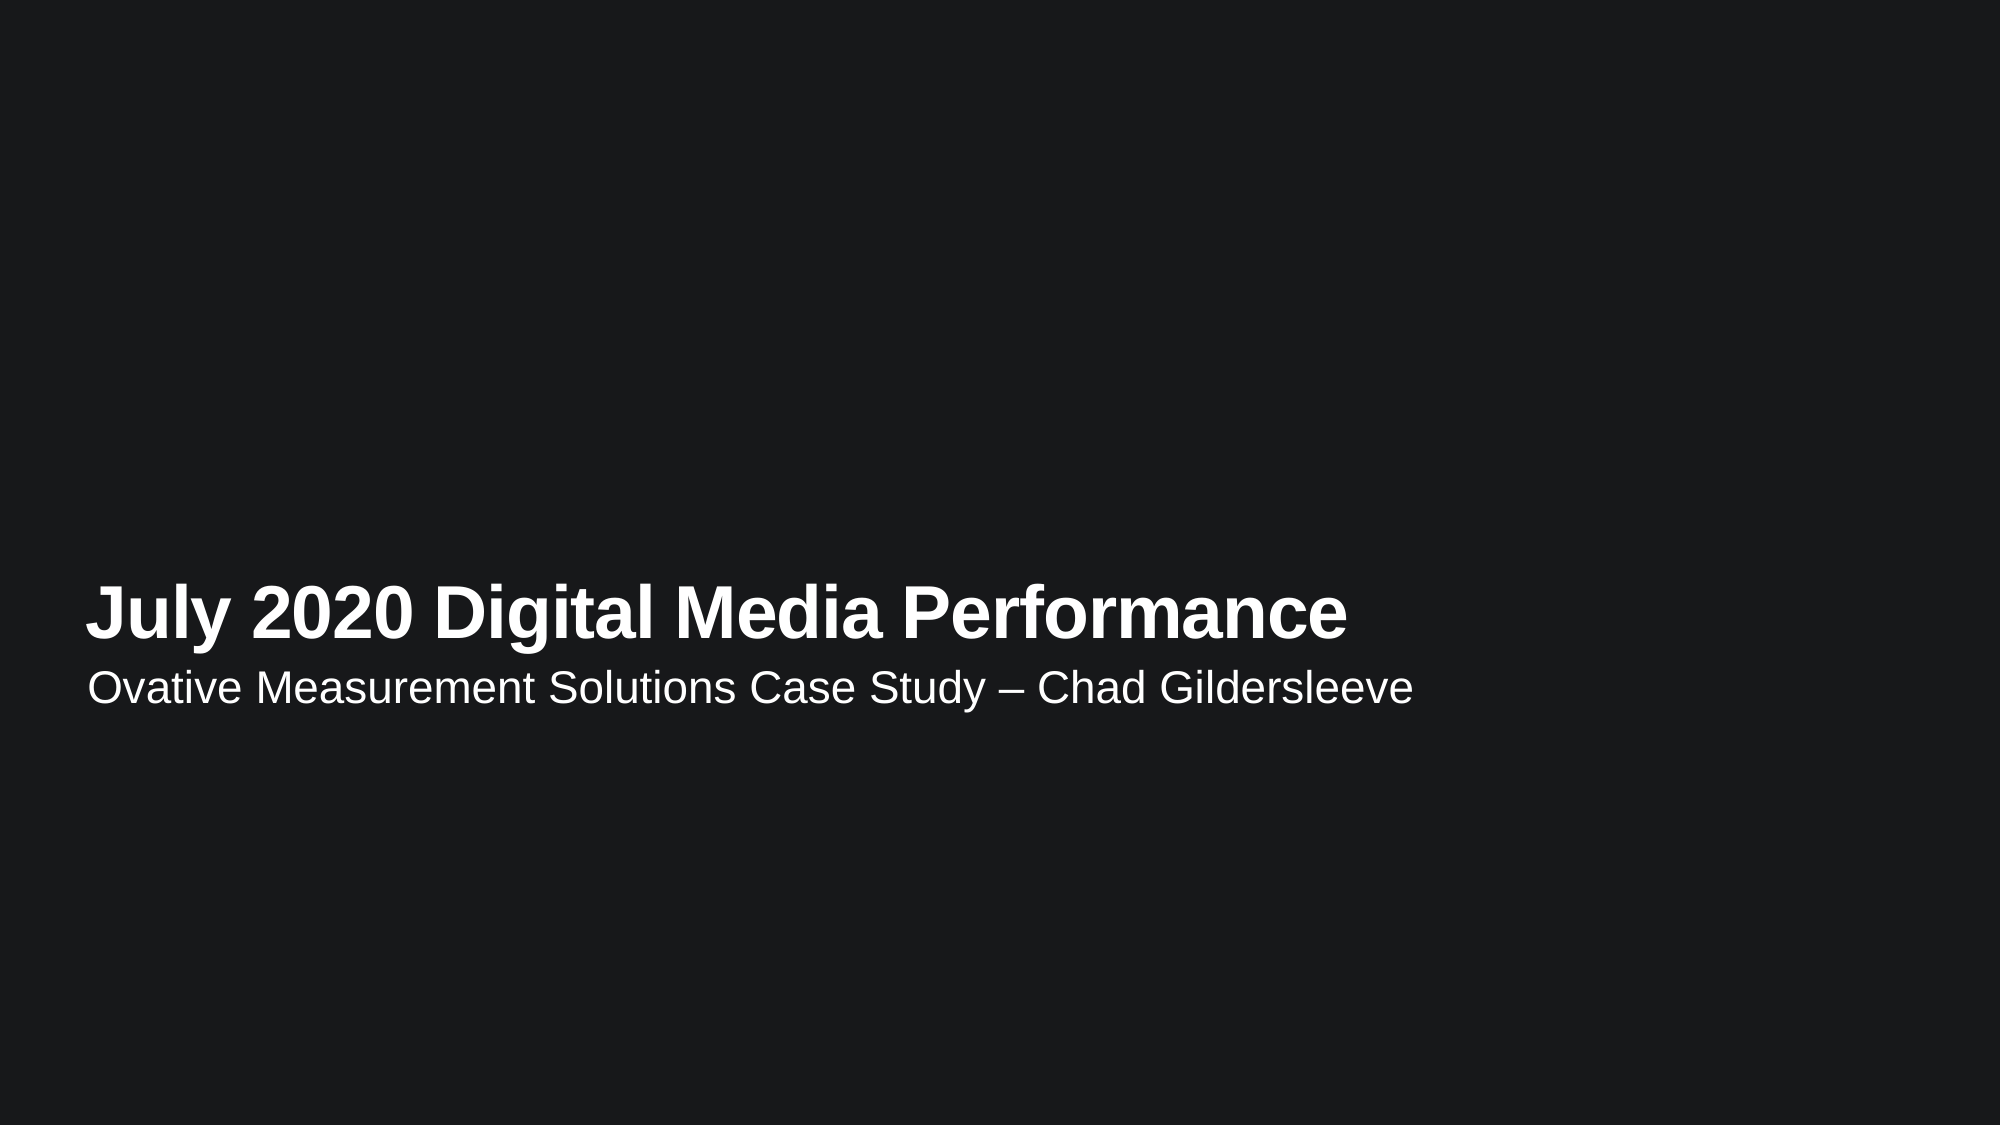

July 2020 Digital Media Performance
Ovative Measurement Solutions Case Study – Chad Gildersleeve